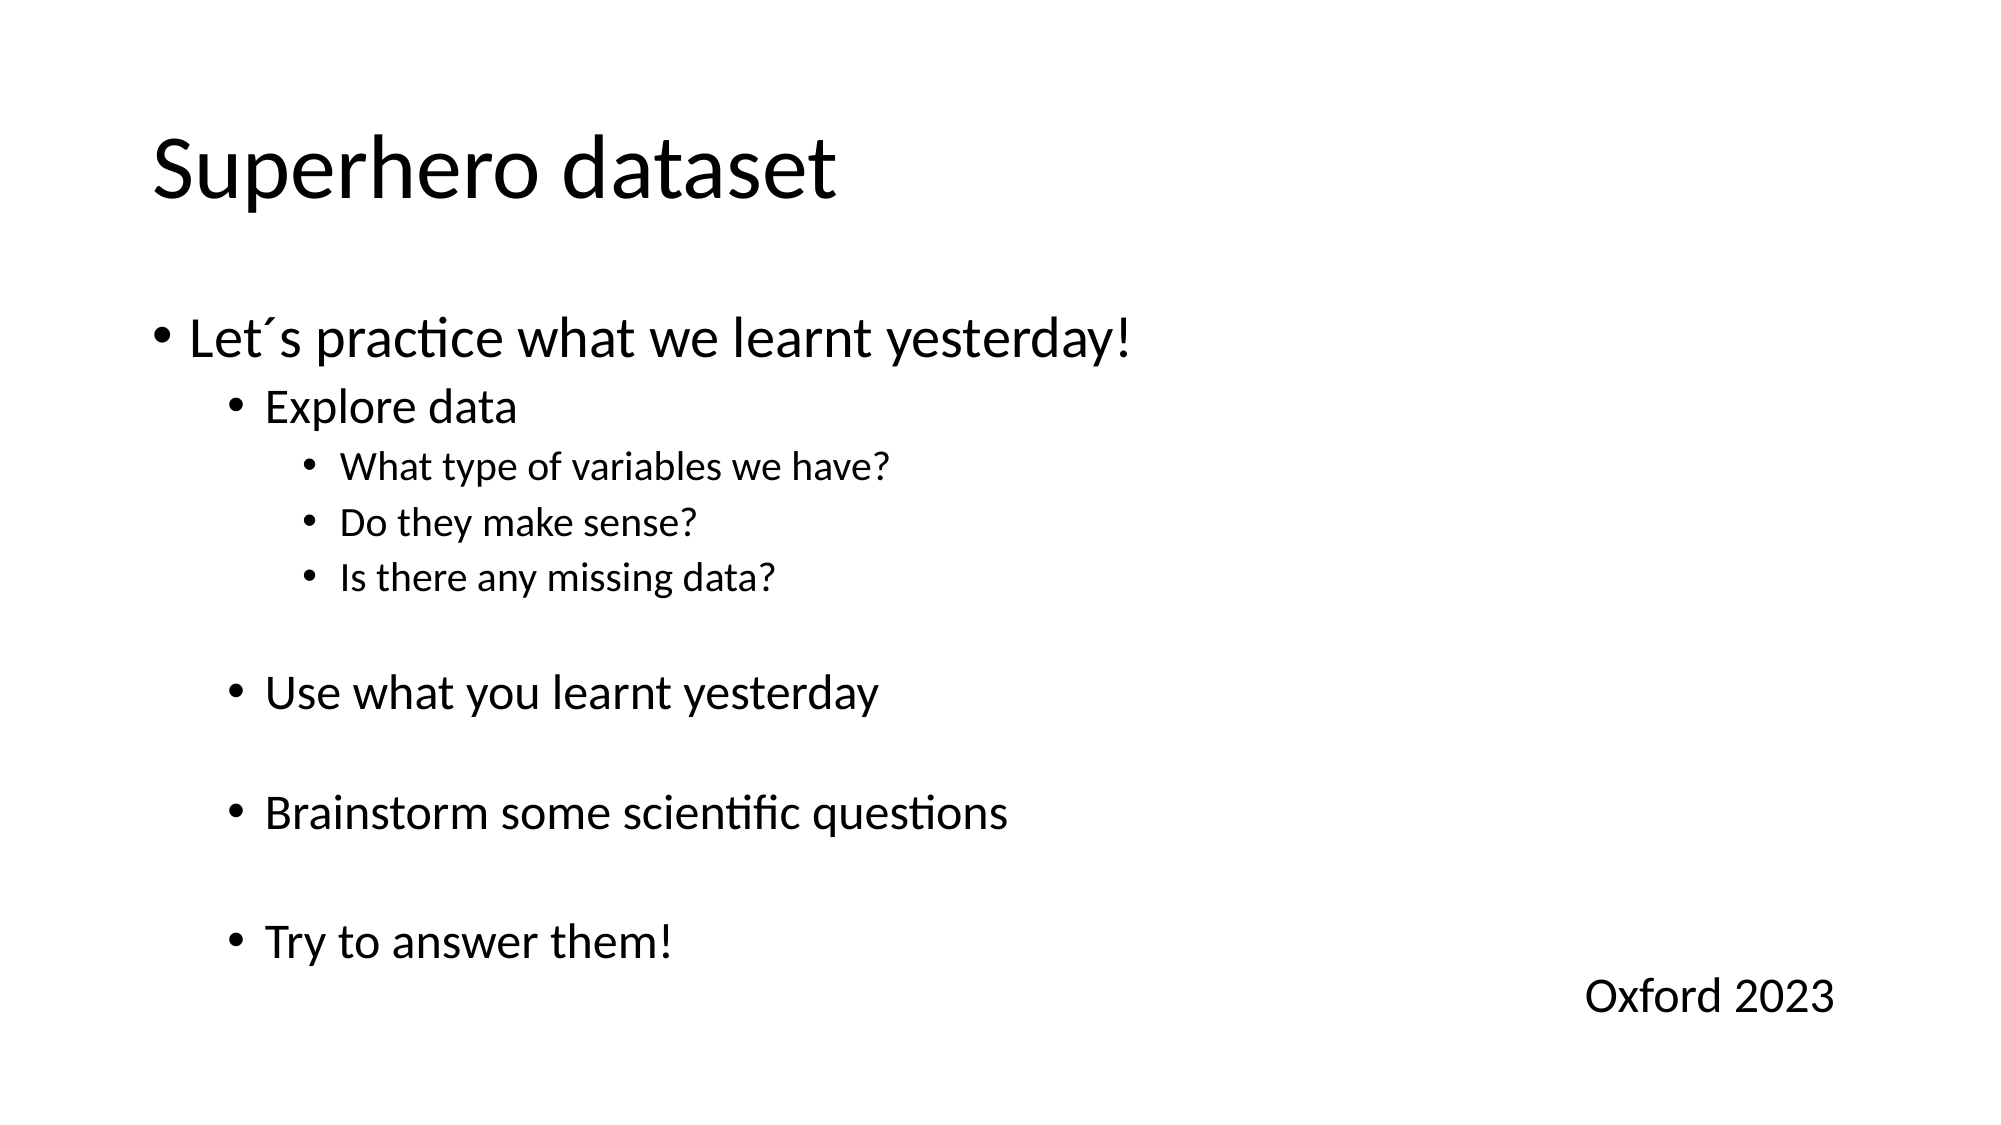

# Superhero dataset
Let´s practice what we learnt yesterday!
Explore data
What type of variables we have?
Do they make sense?
Is there any missing data?

Use what you learnt yesterday

Brainstorm some scientific questions

Try to answer them!

Oxford 2023